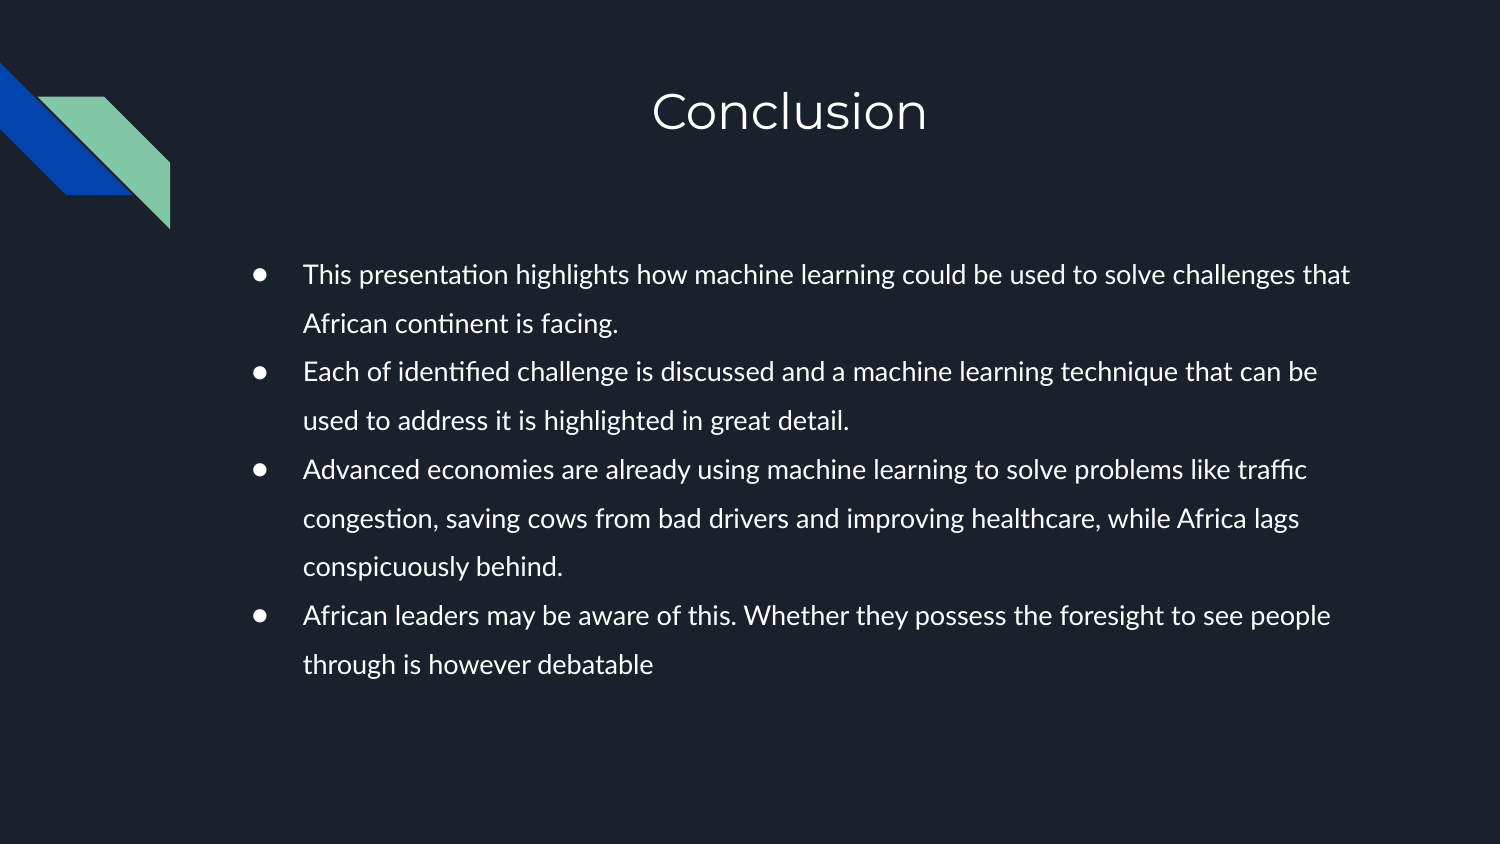

# Conclusion
This presentation highlights how machine learning could be used to solve challenges that African continent is facing.
Each of identified challenge is discussed and a machine learning technique that can be used to address it is highlighted in great detail.
Advanced economies are already using machine learning to solve problems like traffic congestion, saving cows from bad drivers and improving healthcare, while Africa lags conspicuously behind.
African leaders may be aware of this. Whether they possess the foresight to see people through is however debatable